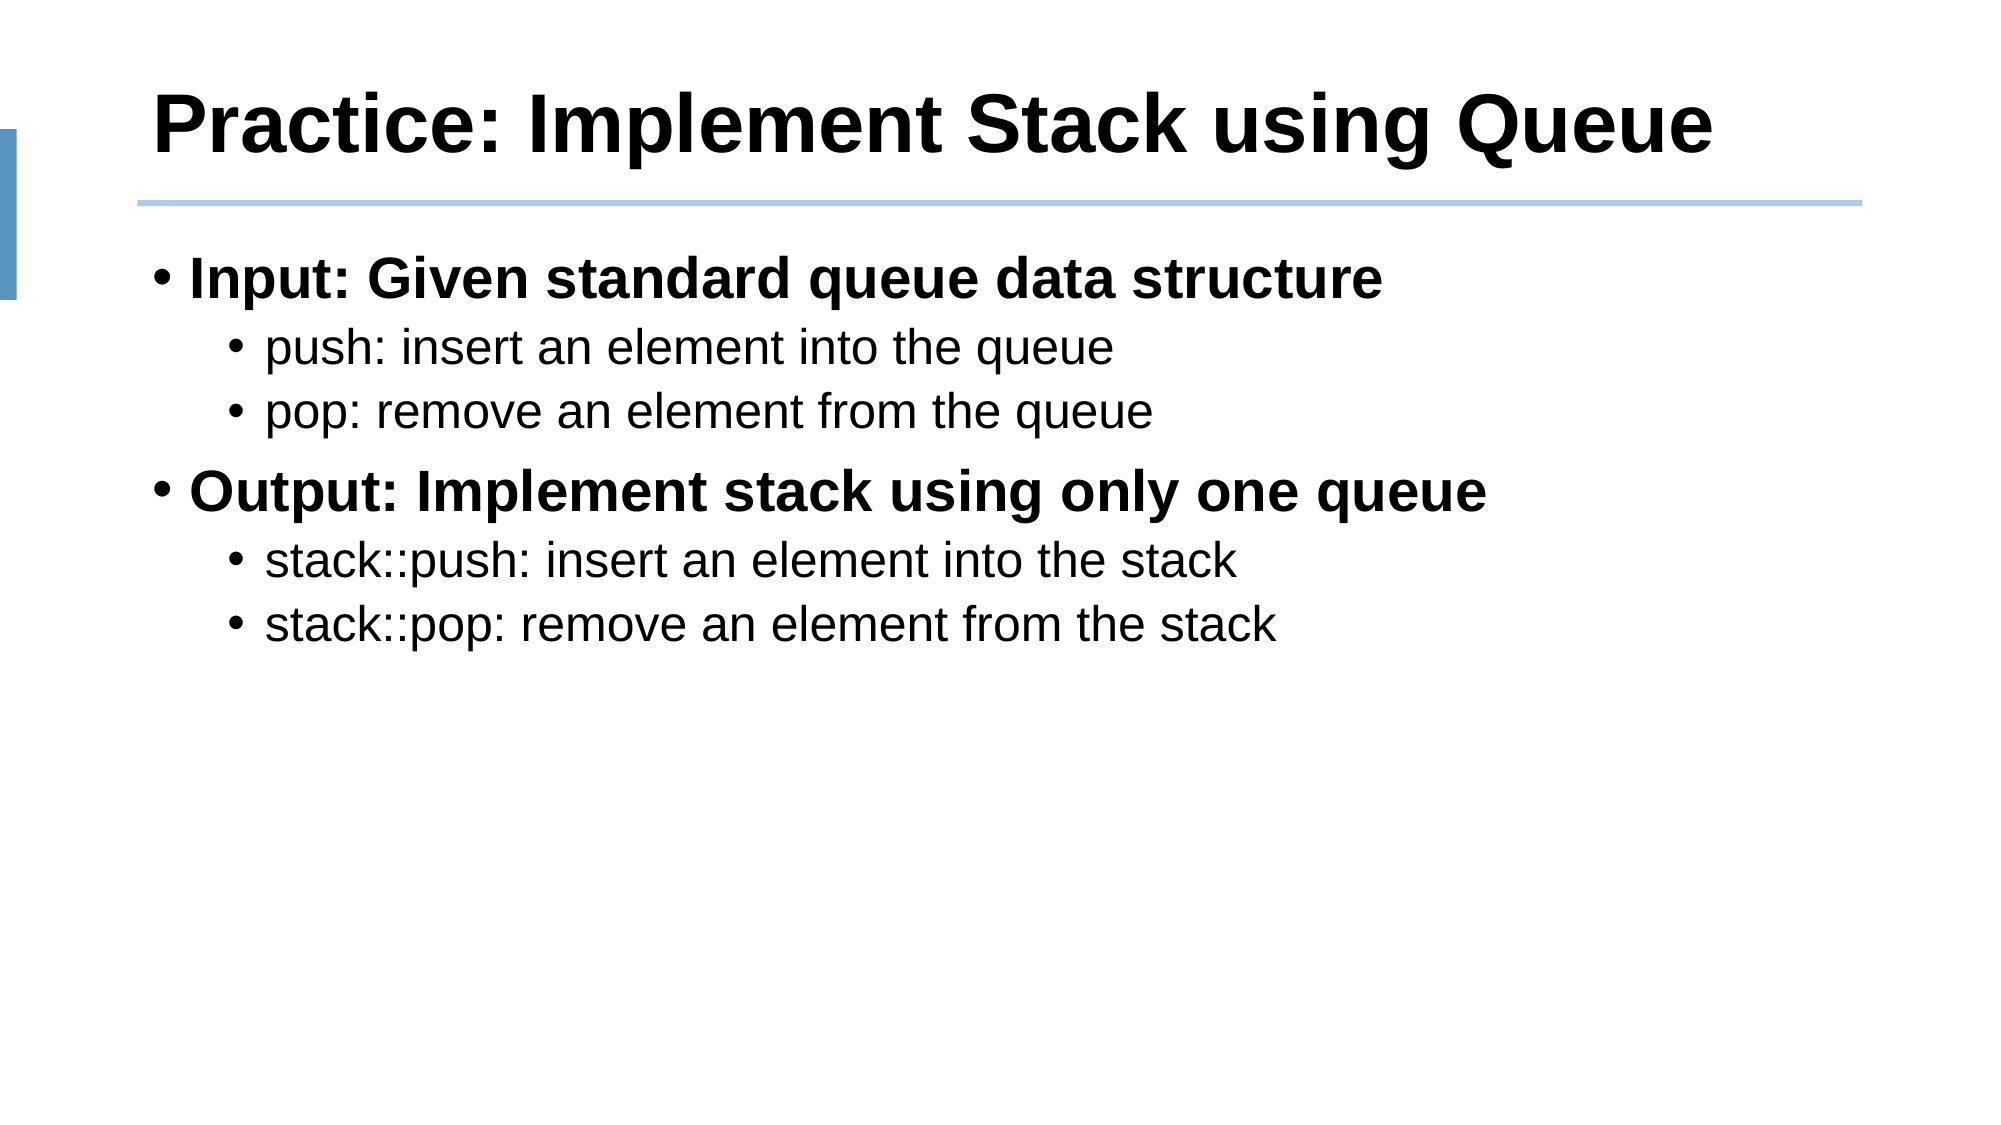

# Practice: Implement Stack using Queue
Input: Given standard queue data structure
push: insert an element into the queue
pop: remove an element from the queue
Output: Implement stack using only one queue
stack::push: insert an element into the stack
stack::pop: remove an element from the stack